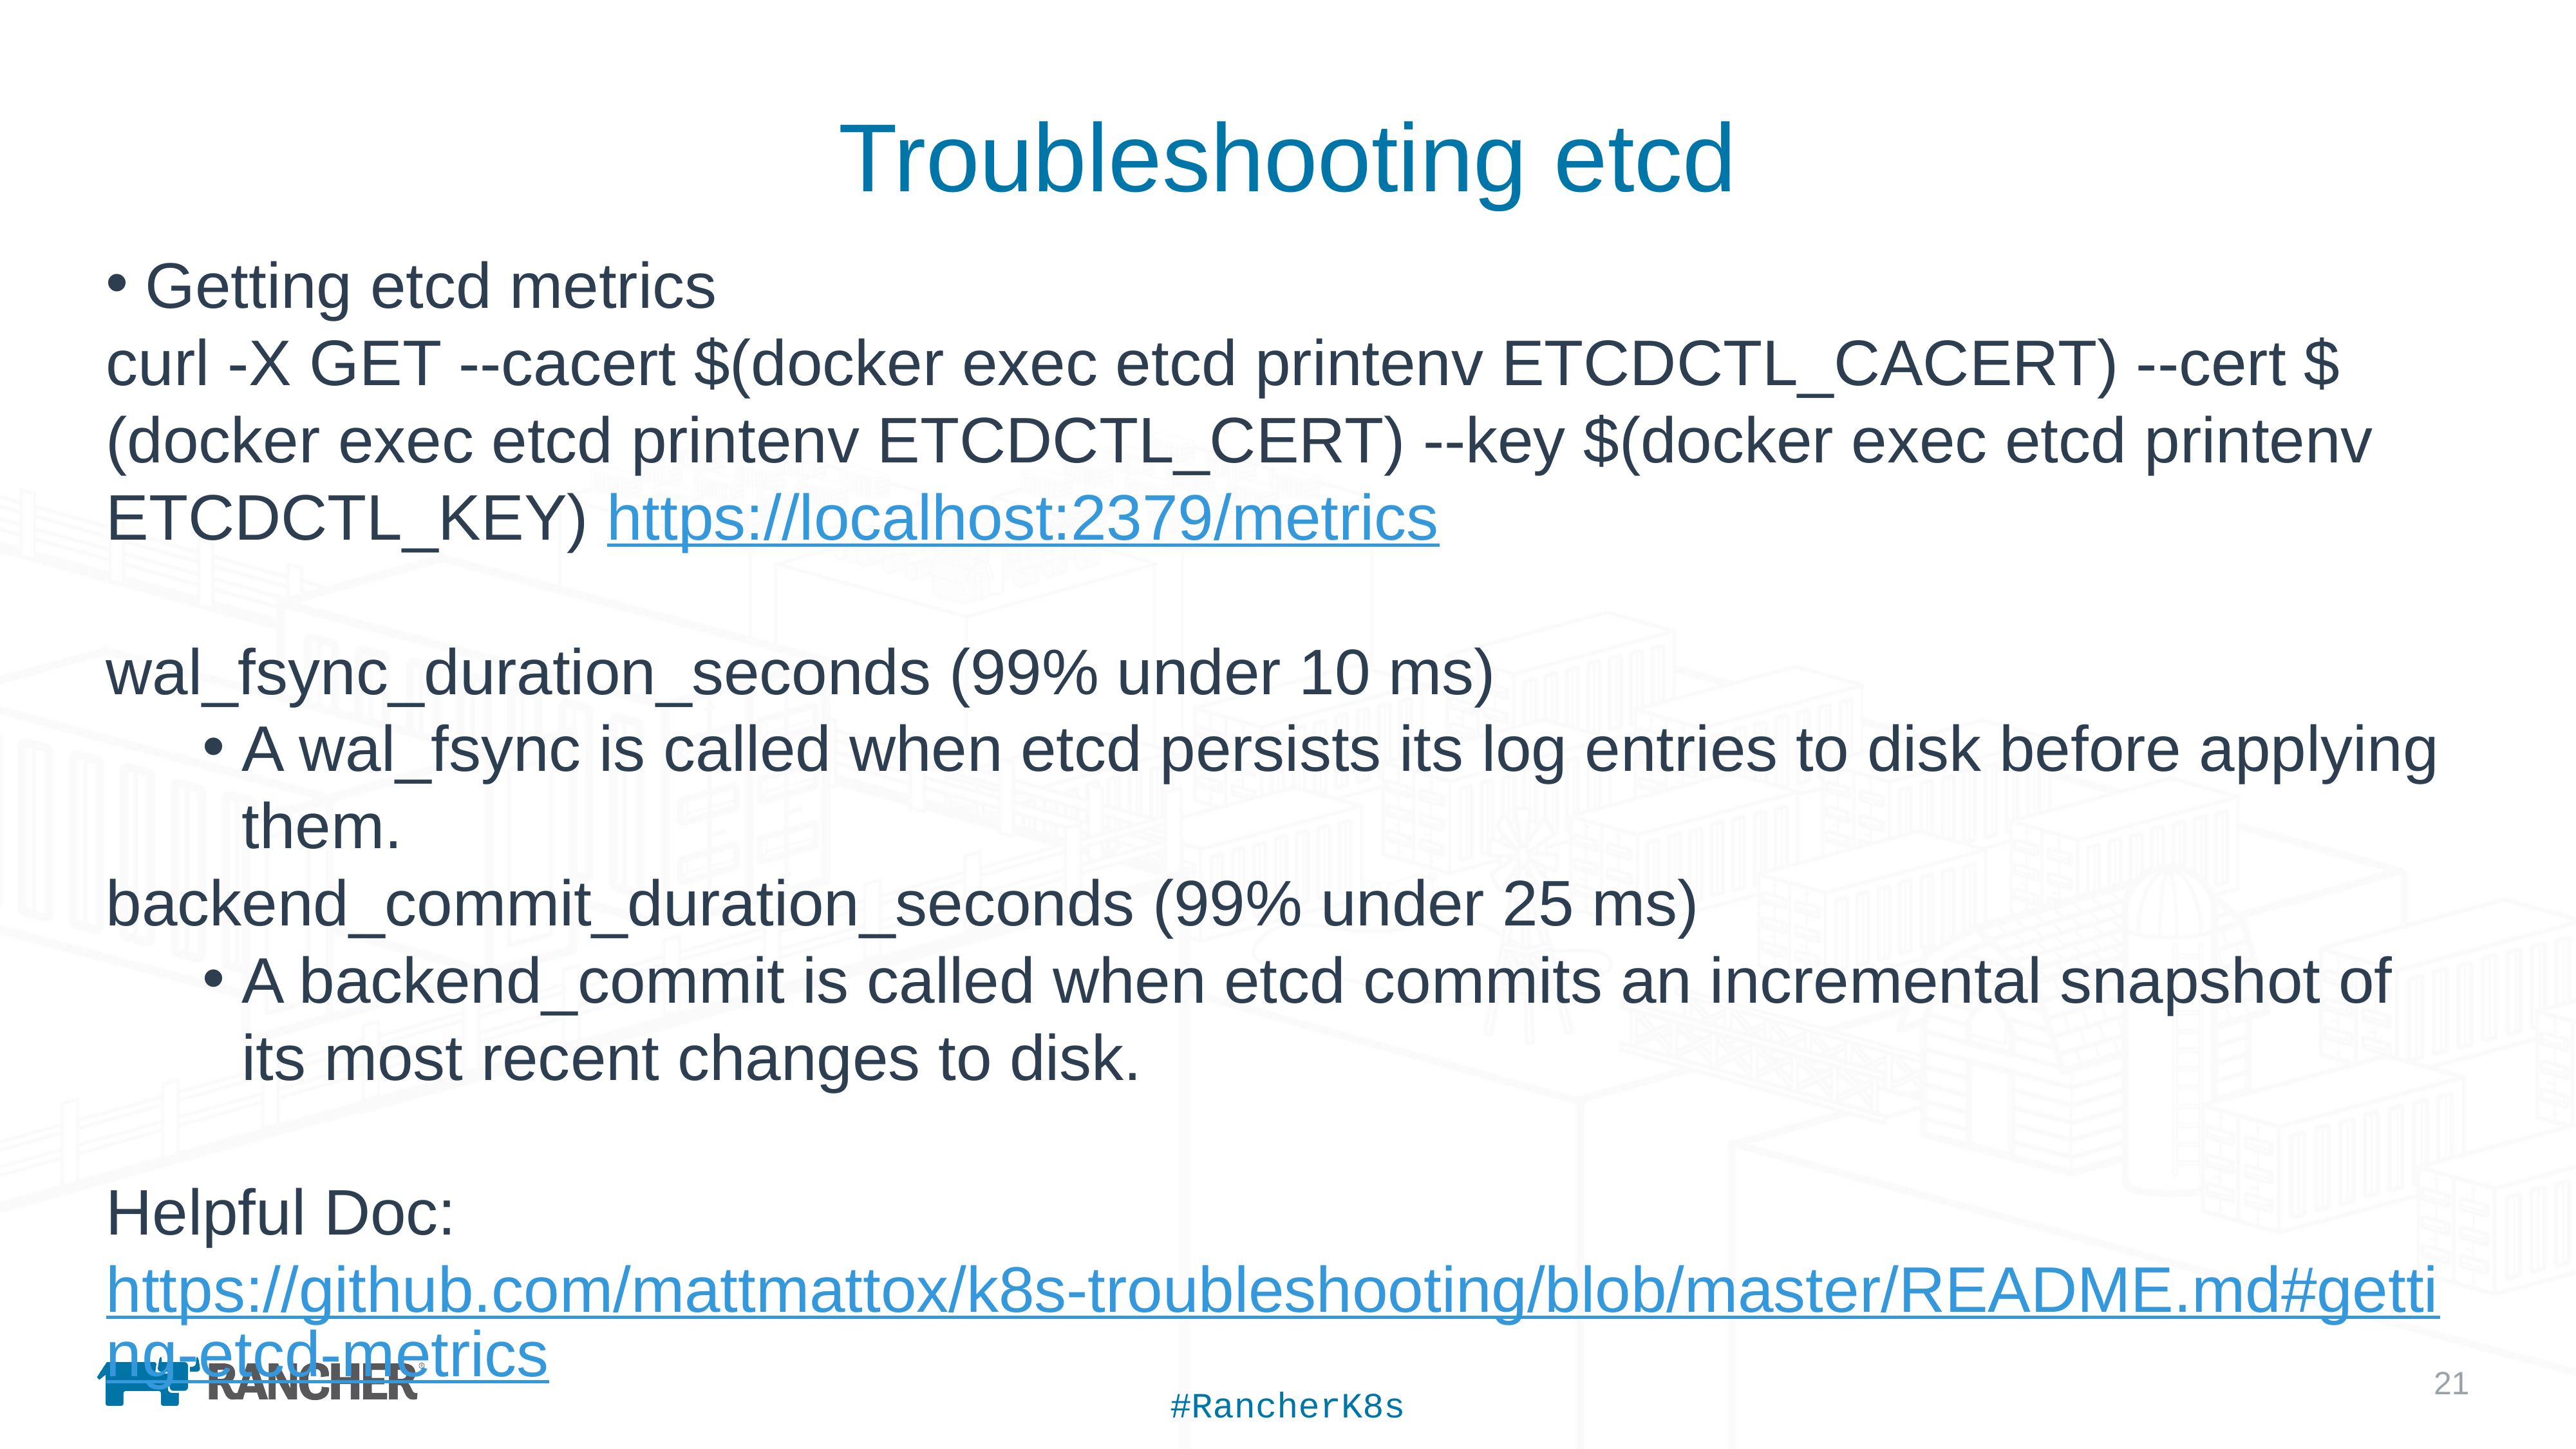

# Troubleshooting etcd
Getting etcd metrics
curl -X GET --cacert $(docker exec etcd printenv ETCDCTL_CACERT) --cert $(docker exec etcd printenv ETCDCTL_CERT) --key $(docker exec etcd printenv ETCDCTL_KEY) https://localhost:2379/metrics

wal_fsync_duration_seconds (99% under 10 ms)
A wal_fsync is called when etcd persists its log entries to disk before applying them.
backend_commit_duration_seconds (99% under 25 ms)
A backend_commit is called when etcd commits an incremental snapshot of its most recent changes to disk.

Helpful Doc: https://github.com/mattmattox/k8s-troubleshooting/blob/master/README.md#getting-etcd-metrics
#RancherK8s